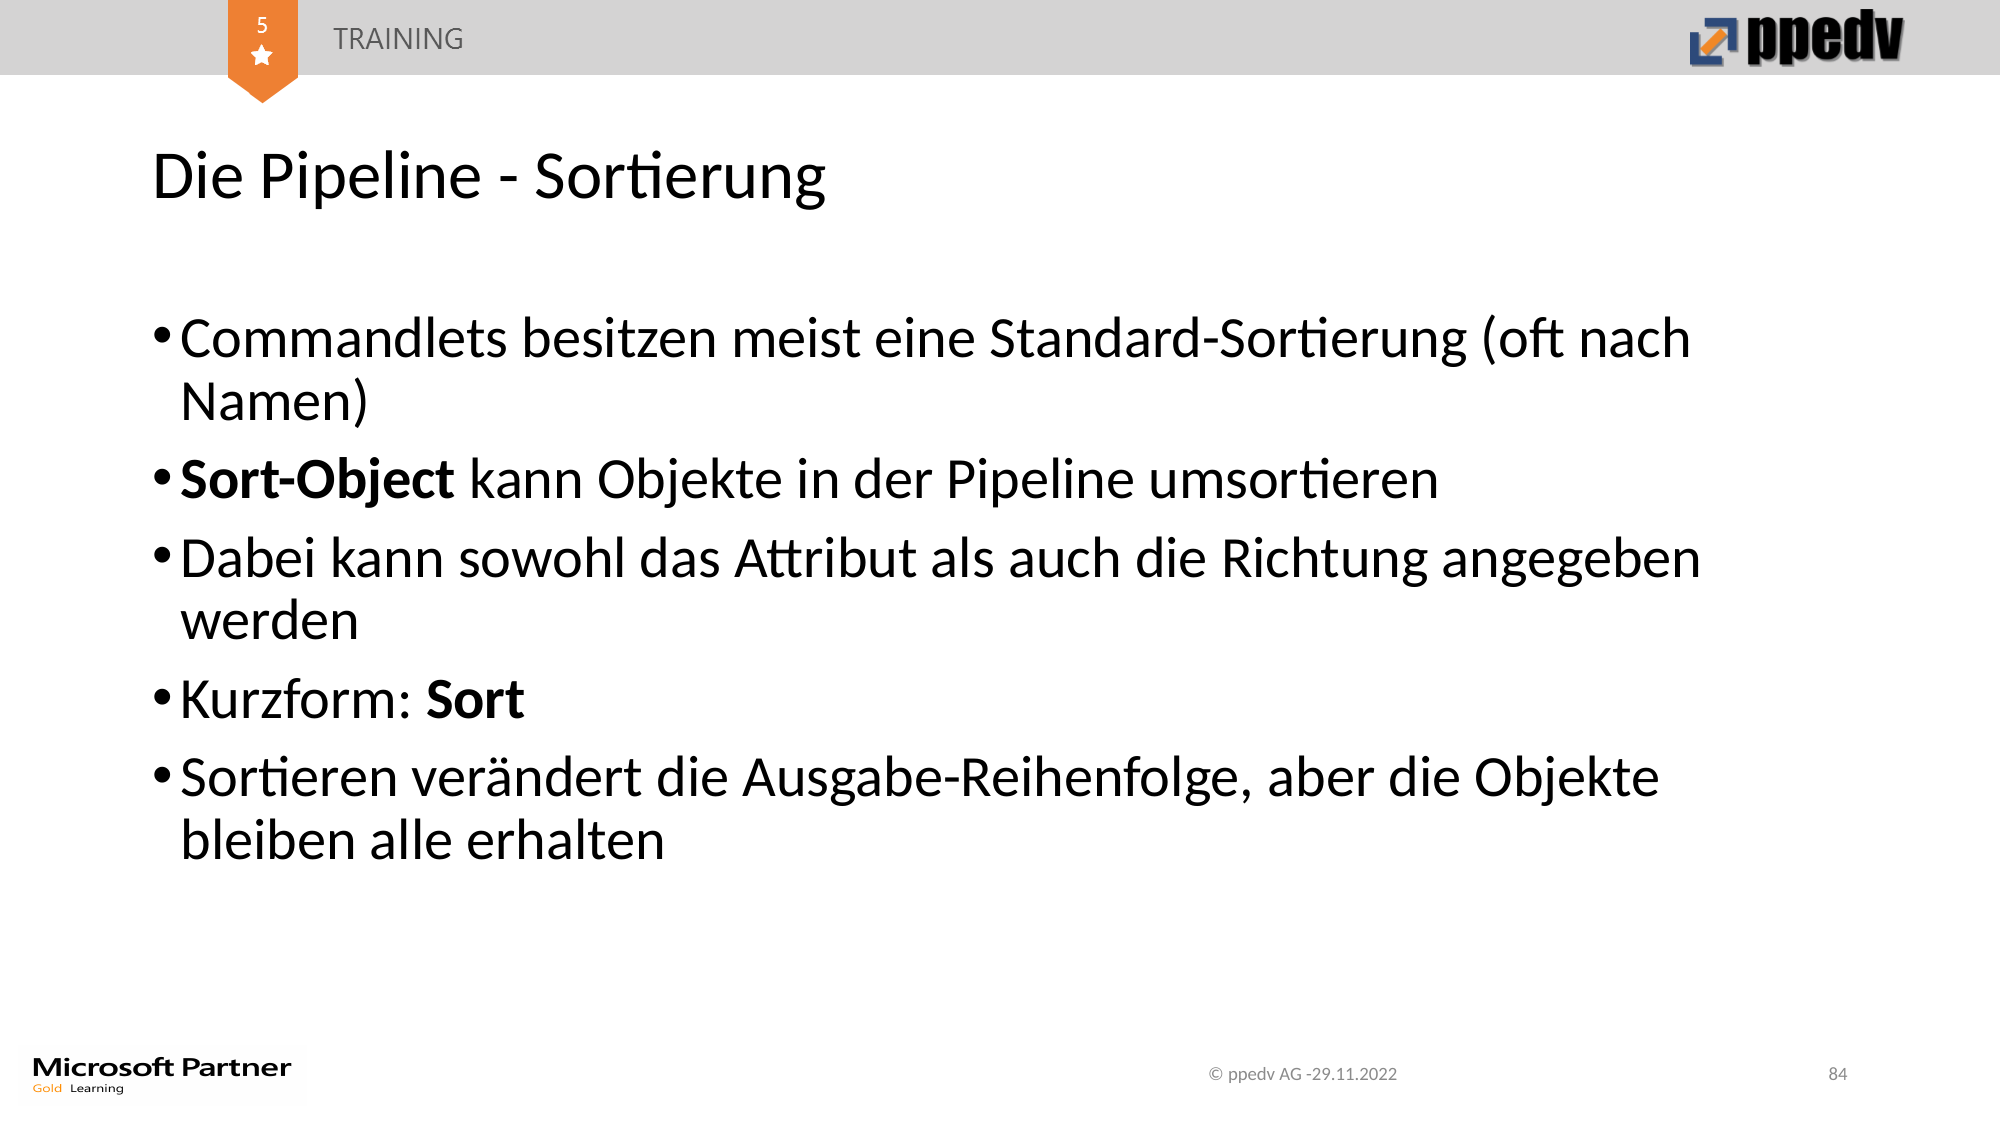

# Die Pipeline - Sortierung
Commandlets besitzen meist eine Standard-Sortierung (oft nach Namen)
Sort-Object kann Objekte in der Pipeline umsortieren
Dabei kann sowohl das Attribut als auch die Richtung angegeben werden
Kurzform: Sort
Sortieren verändert die Ausgabe-Reihenfolge, aber die Objekte bleiben alle erhalten
© ppedv AG -29.11.2022
84